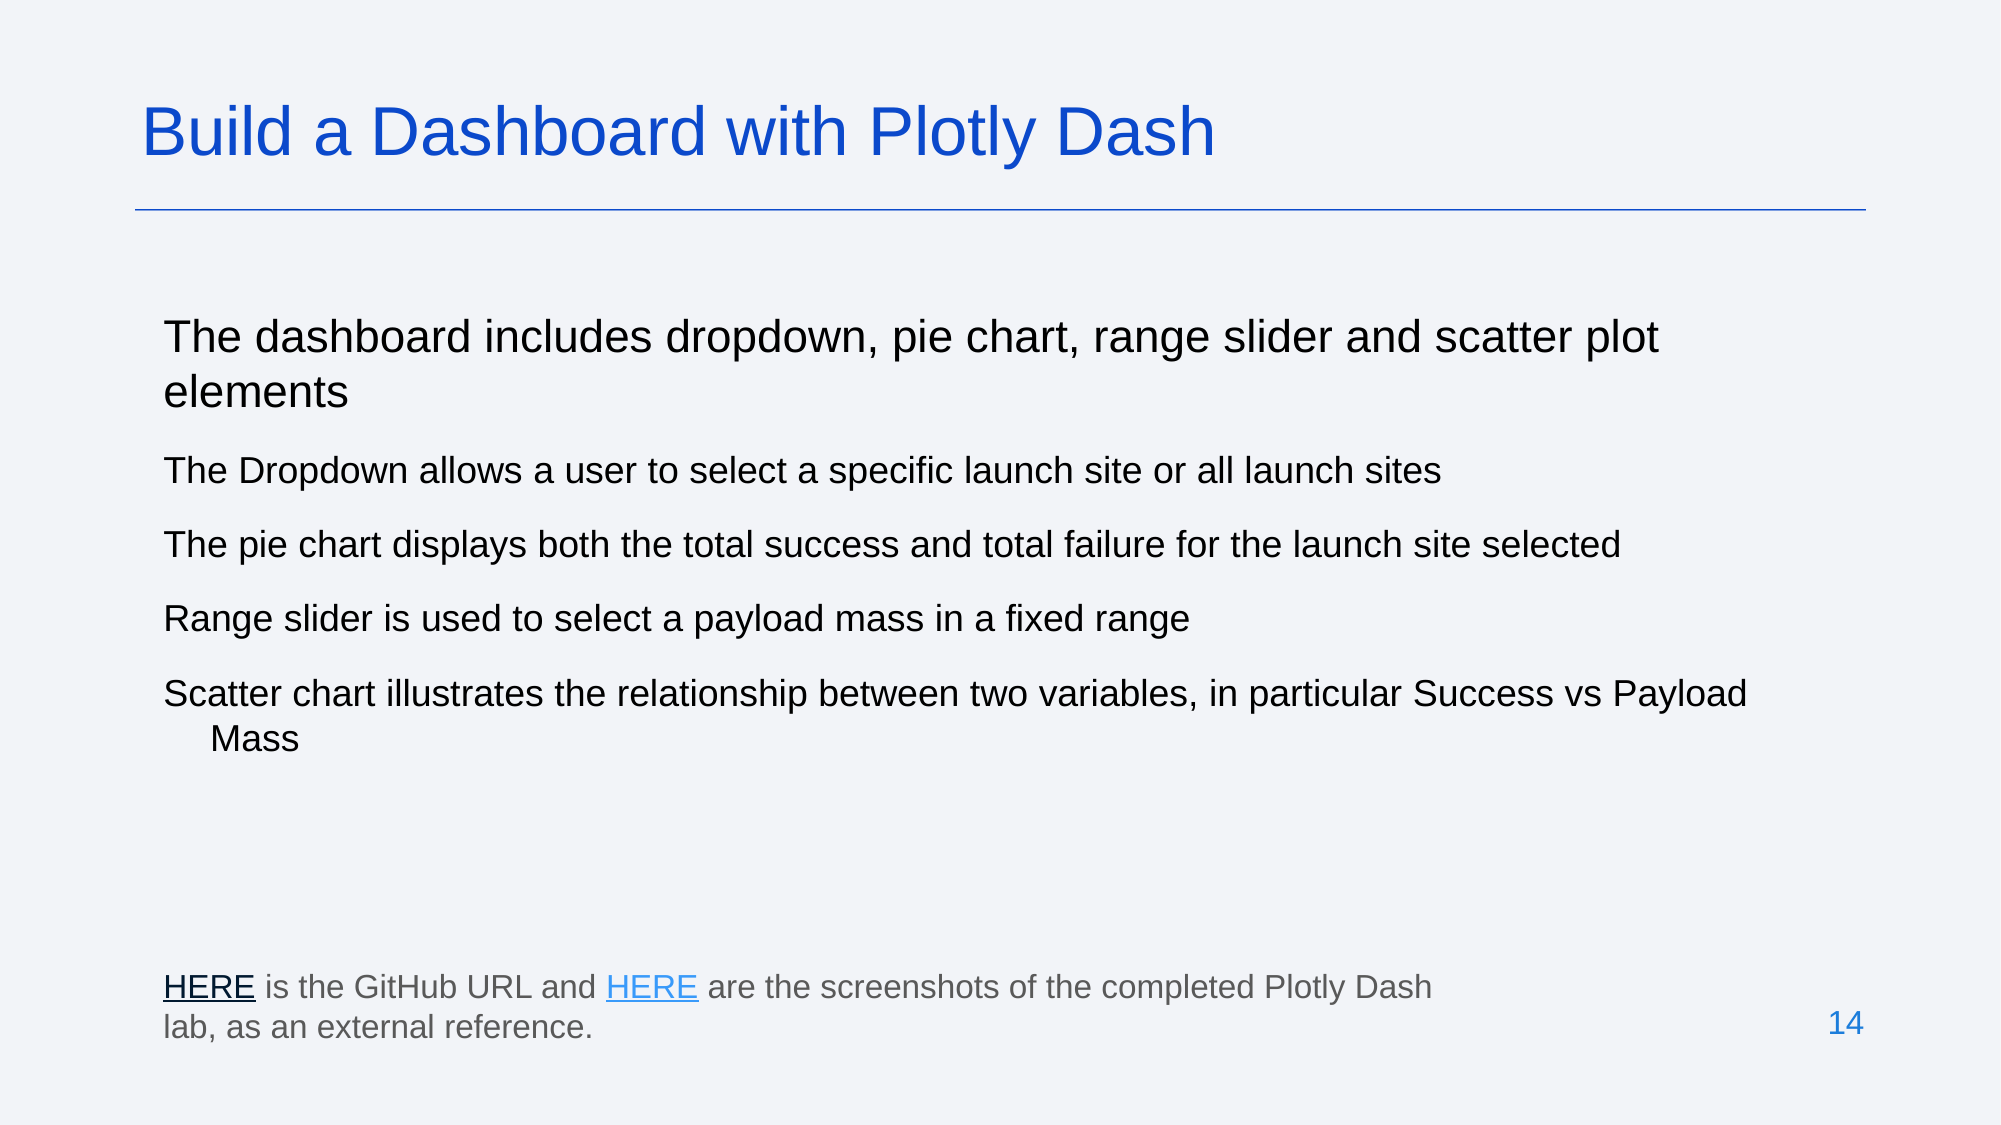

Build a Dashboard with Plotly Dash
The dashboard includes dropdown, pie chart, range slider and scatter plot elements
The Dropdown allows a user to select a specific launch site or all launch sites
The pie chart displays both the total success and total failure for the launch site selected
Range slider is used to select a payload mass in a fixed range
Scatter chart illustrates the relationship between two variables, in particular Success vs Payload Mass
HERE is the GitHub URL and HERE are the screenshots of the completed Plotly Dash lab, as an external reference.
14